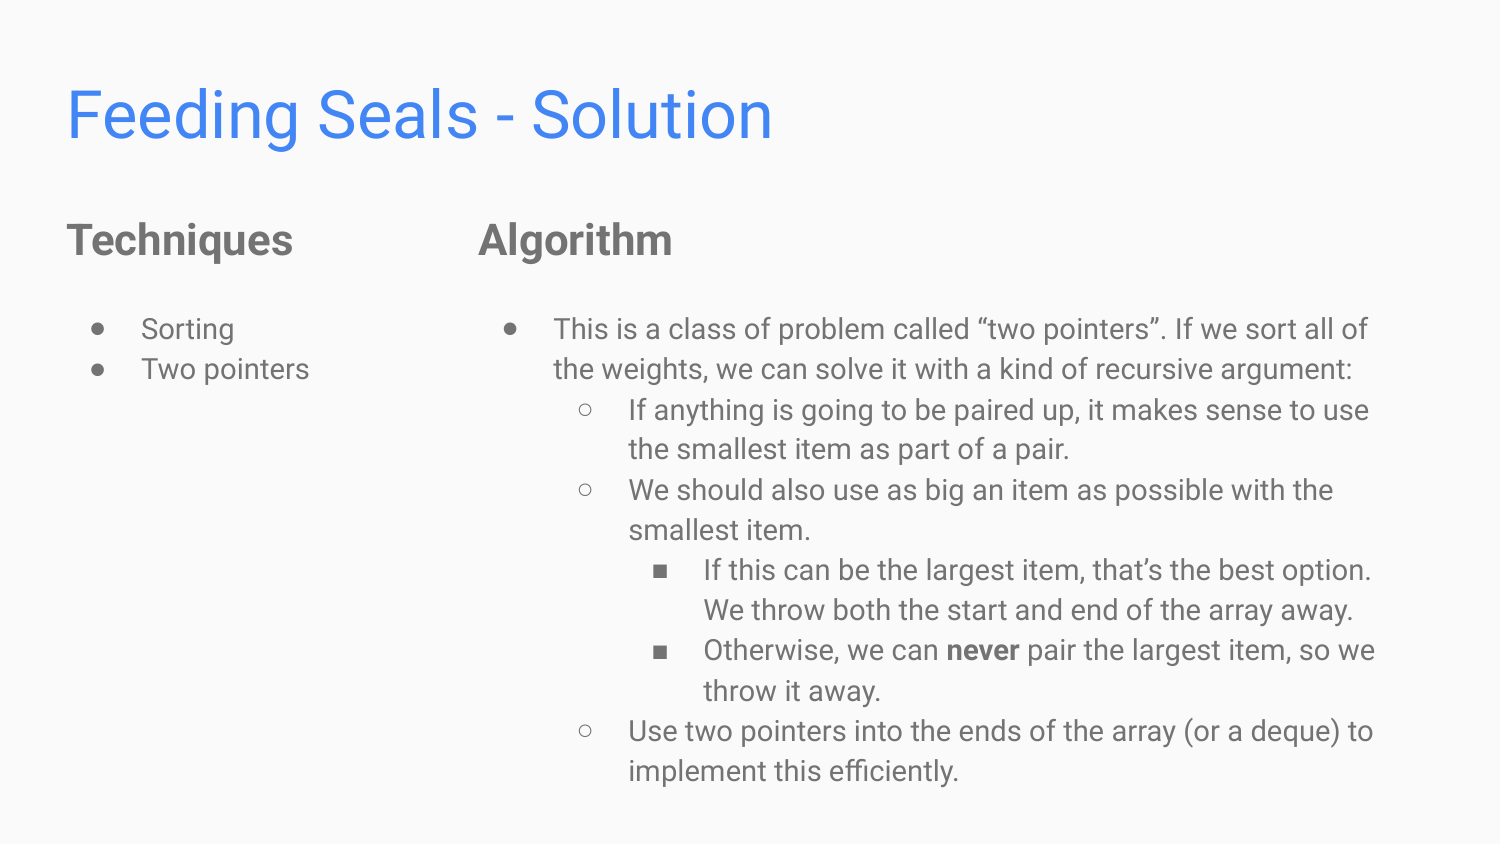

Feeding Seals - Solution
Techniques
Algorithm
Sorting
Two pointers
This is a class of problem called “two pointers”. If we sort all of the weights, we can solve it with a kind of recursive argument:
If anything is going to be paired up, it makes sense to use the smallest item as part of a pair.
We should also use as big an item as possible with the smallest item.
If this can be the largest item, that’s the best option. We throw both the start and end of the array away.
Otherwise, we can never pair the largest item, so we throw it away.
Use two pointers into the ends of the array (or a deque) to implement this efficiently.